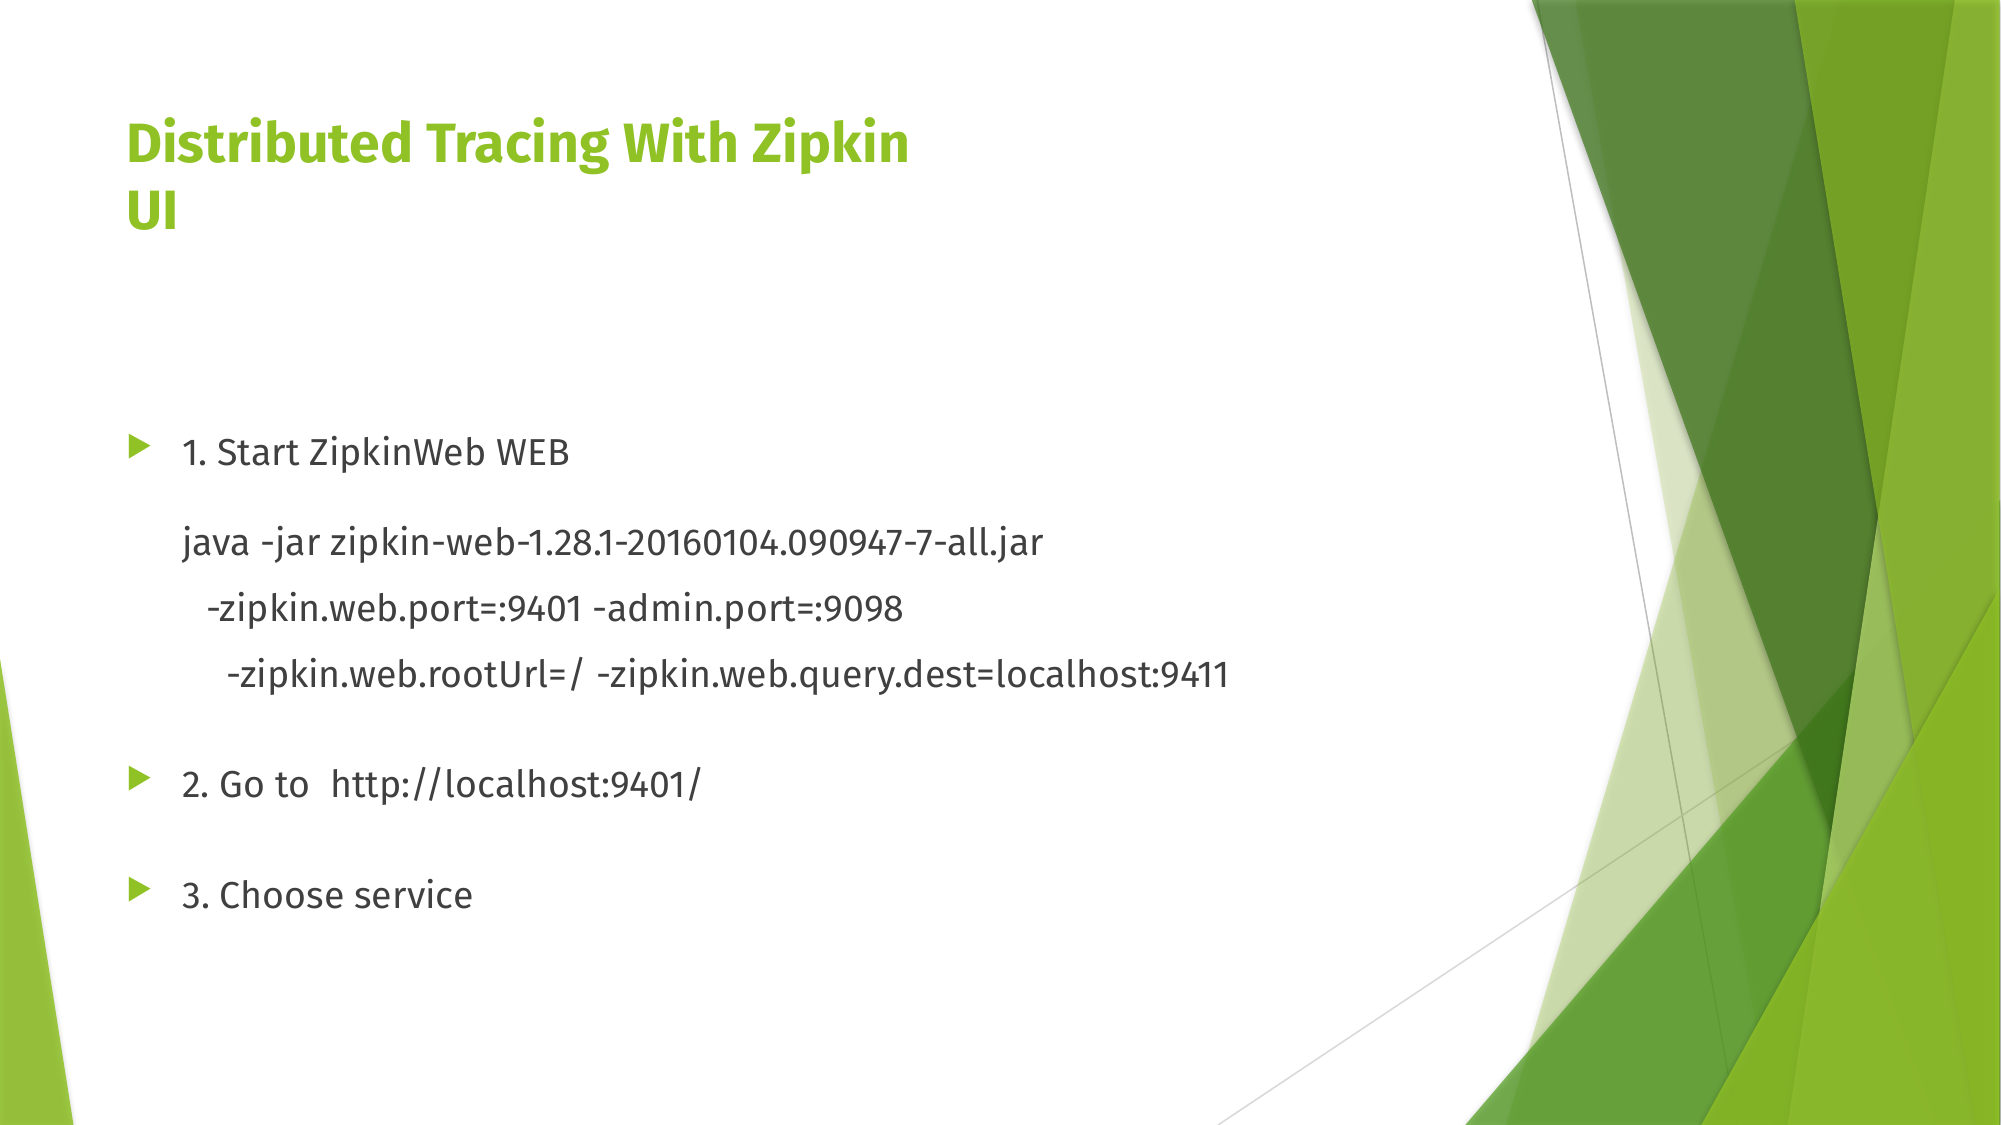

# Distributed Tracing With Zipkin UI

1. Start ZipkinWeb WEB
java -jar zipkin-web-1.28.1-20160104.090947-7-all.jar
        -zipkin.web.port=:9401 -admin.port=:9098
          -zipkin.web.rootUrl=/ -zipkin.web.query.dest=localhost:9411
2. Go to  http://localhost:9401/
3. Choose service